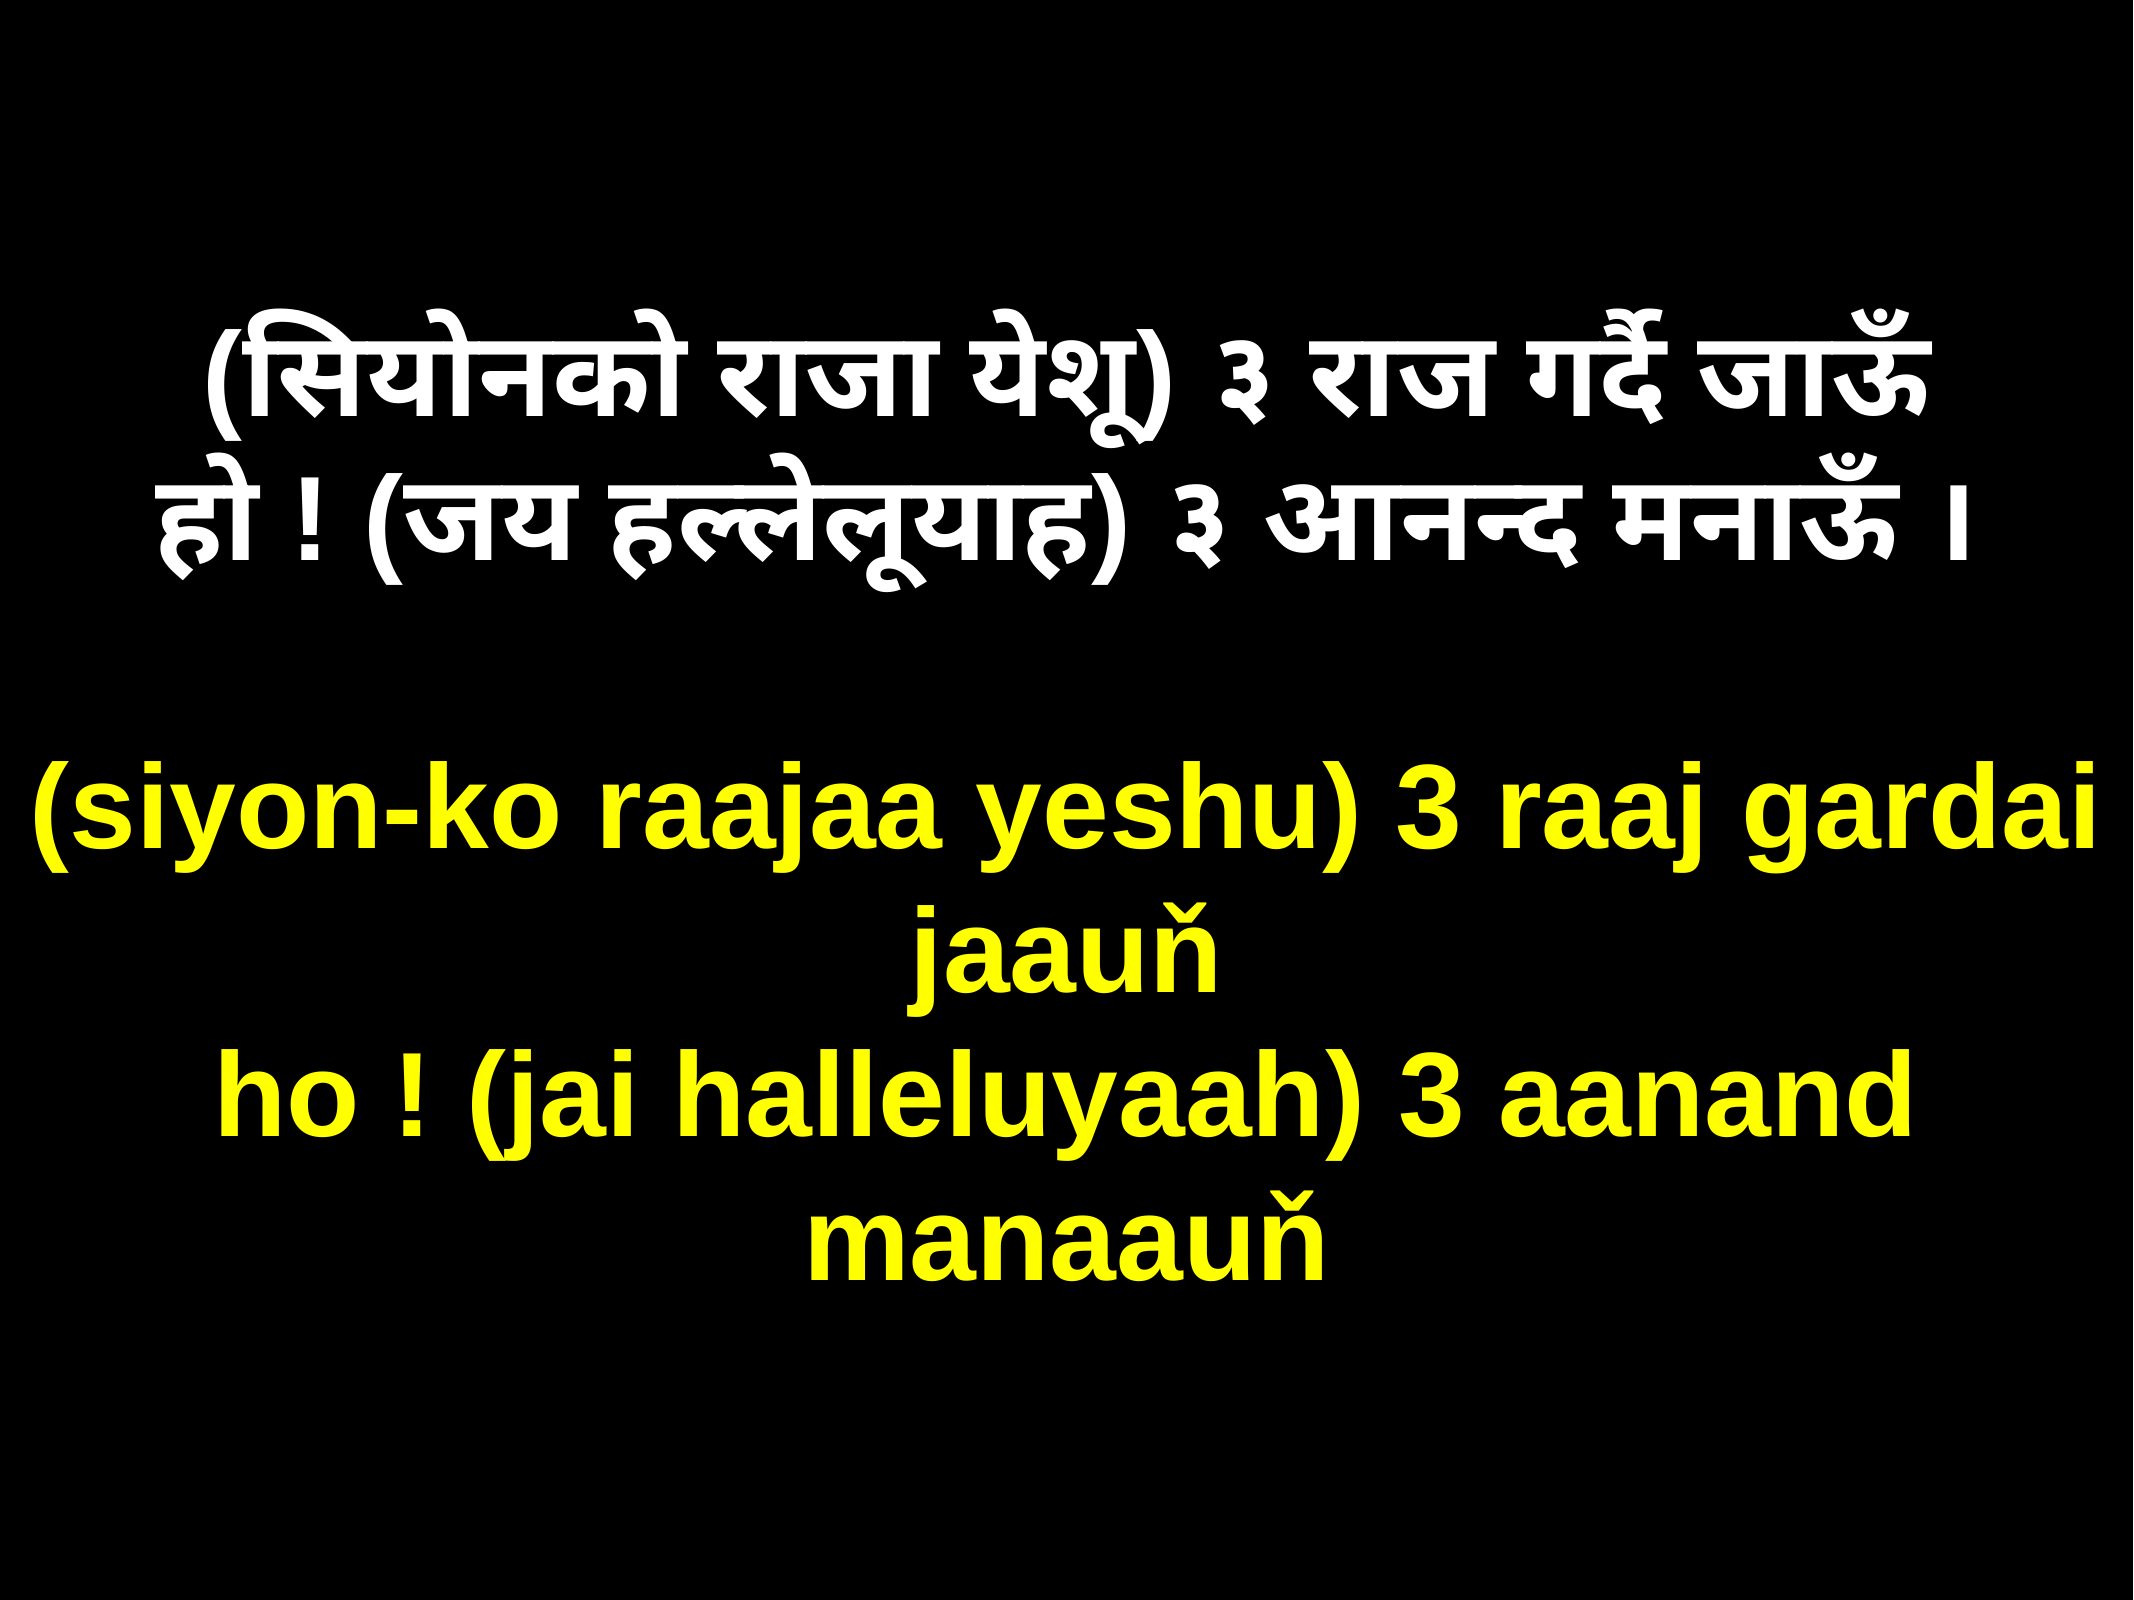

(सियोनको राजा येशू) ३ राज गर्दै जाऊँ
हो ! (जय हल्लेलूयाह) ३ आनन्द मनाऊँ ।

(siyon-ko raajaa yeshu) 3 raaj gardai jaauň
ho ! (jai halleluyaah) 3 aanand manaauň